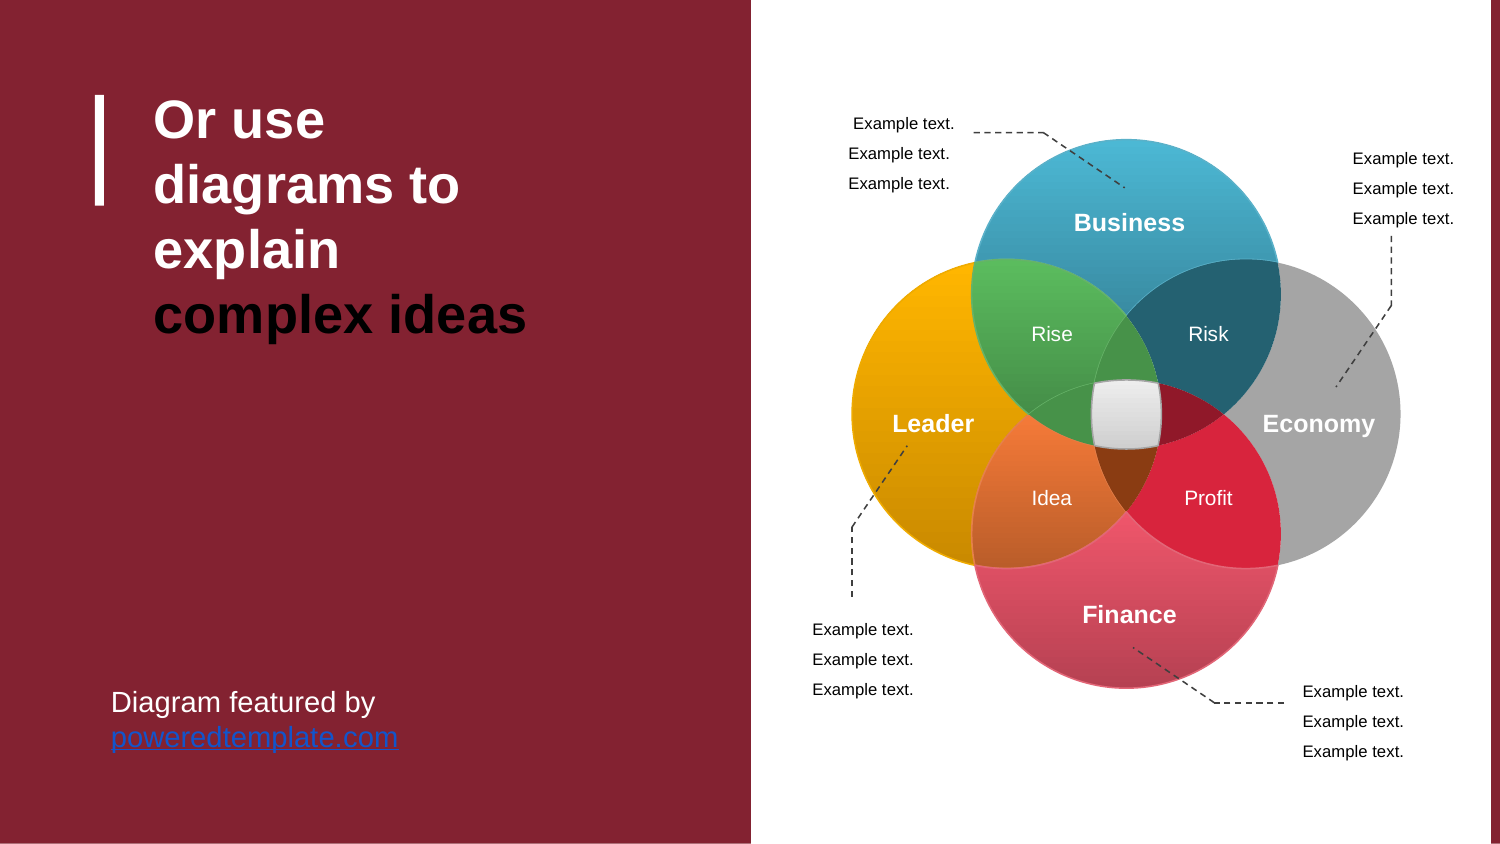

# Or use diagrams to explain complex ideas
Example text.
Example text.
Example text.
Example text.
Example text.
Example text.

Business
Rise
Risk
Leader
Economy
Idea
Profit
Finance
Example text.
Example text.
Example text.
Example text.
Example text.
Example text.
Diagram featured by poweredtemplate.com